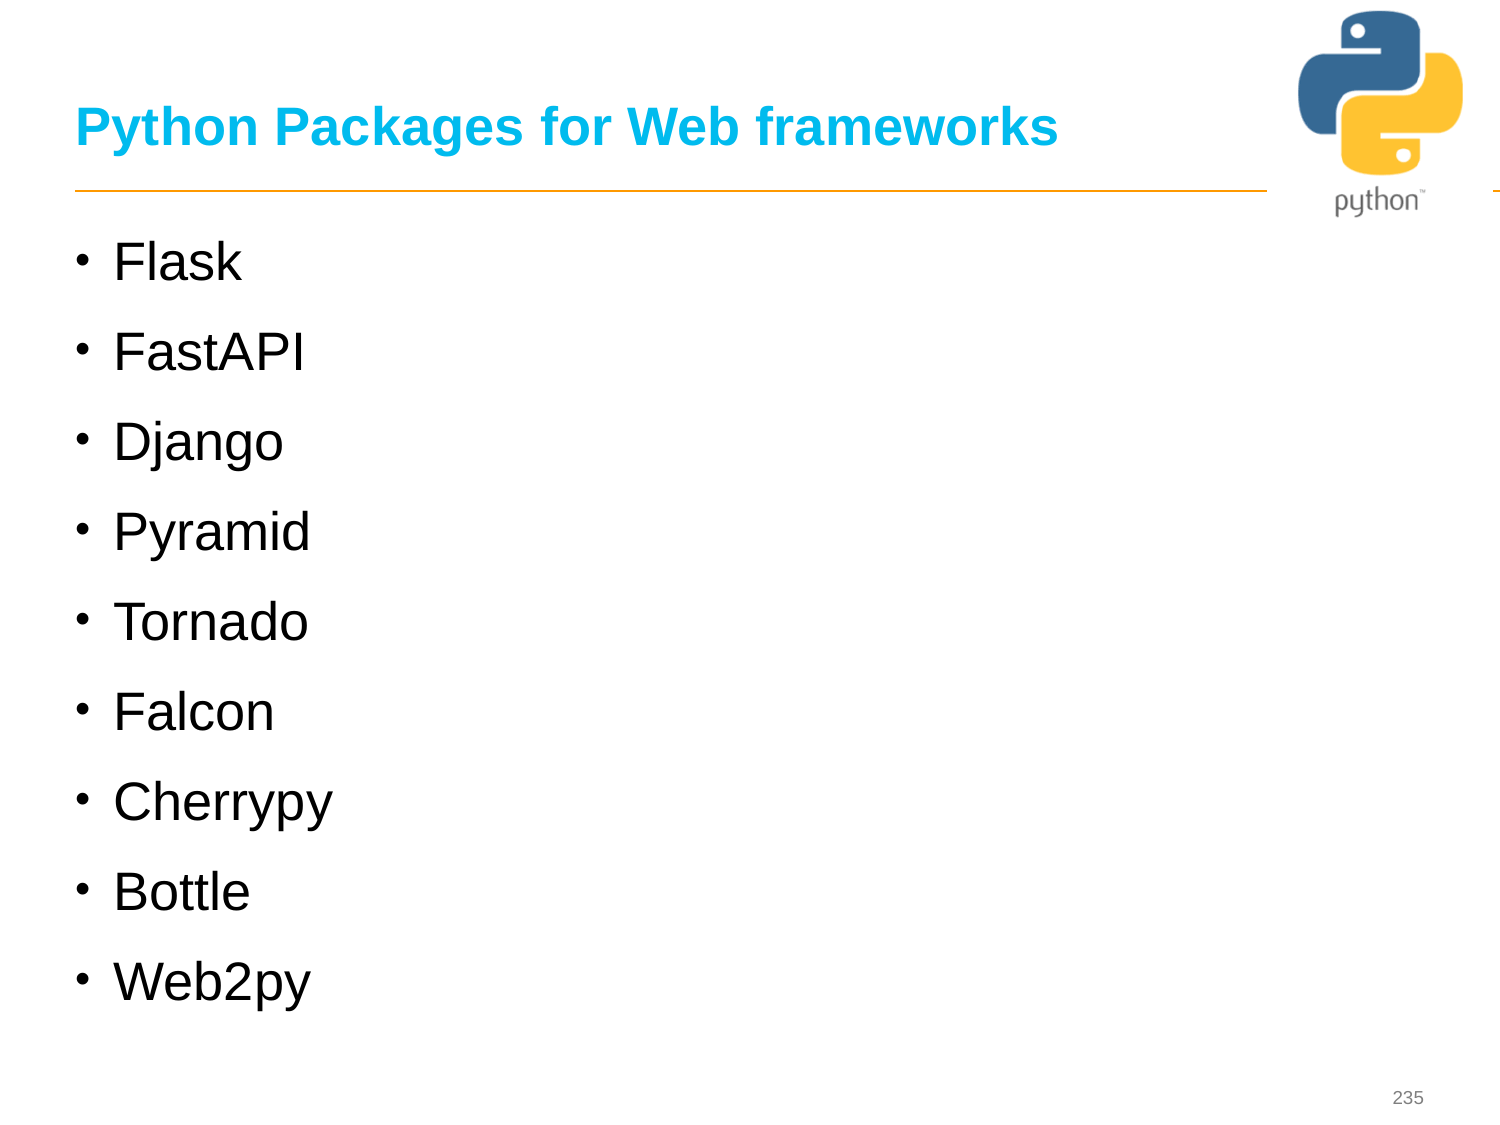

# Python Packages for Web frameworks
Flask
FastAPI
Django
Pyramid
Tornado
Falcon
Cherrypy
Bottle
Web2py